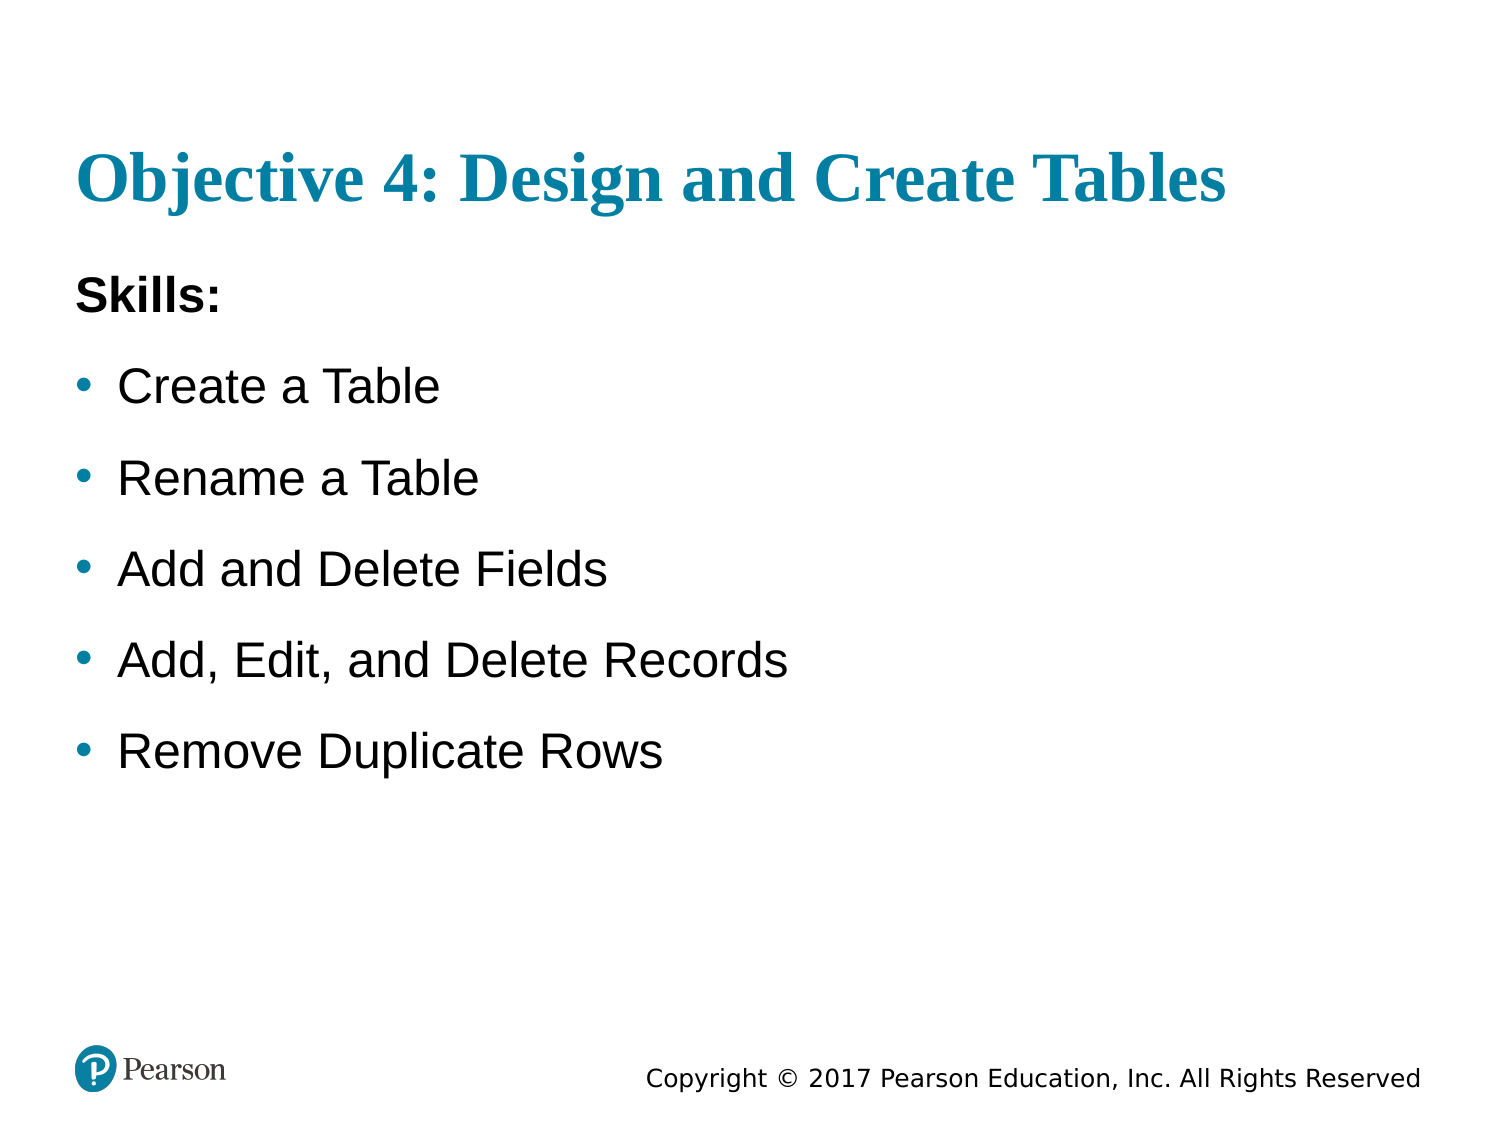

# Objective 4: Design and Create Tables
Skills:
Create a Table
Rename a Table
Add and Delete Fields
Add, Edit, and Delete Records
Remove Duplicate Rows